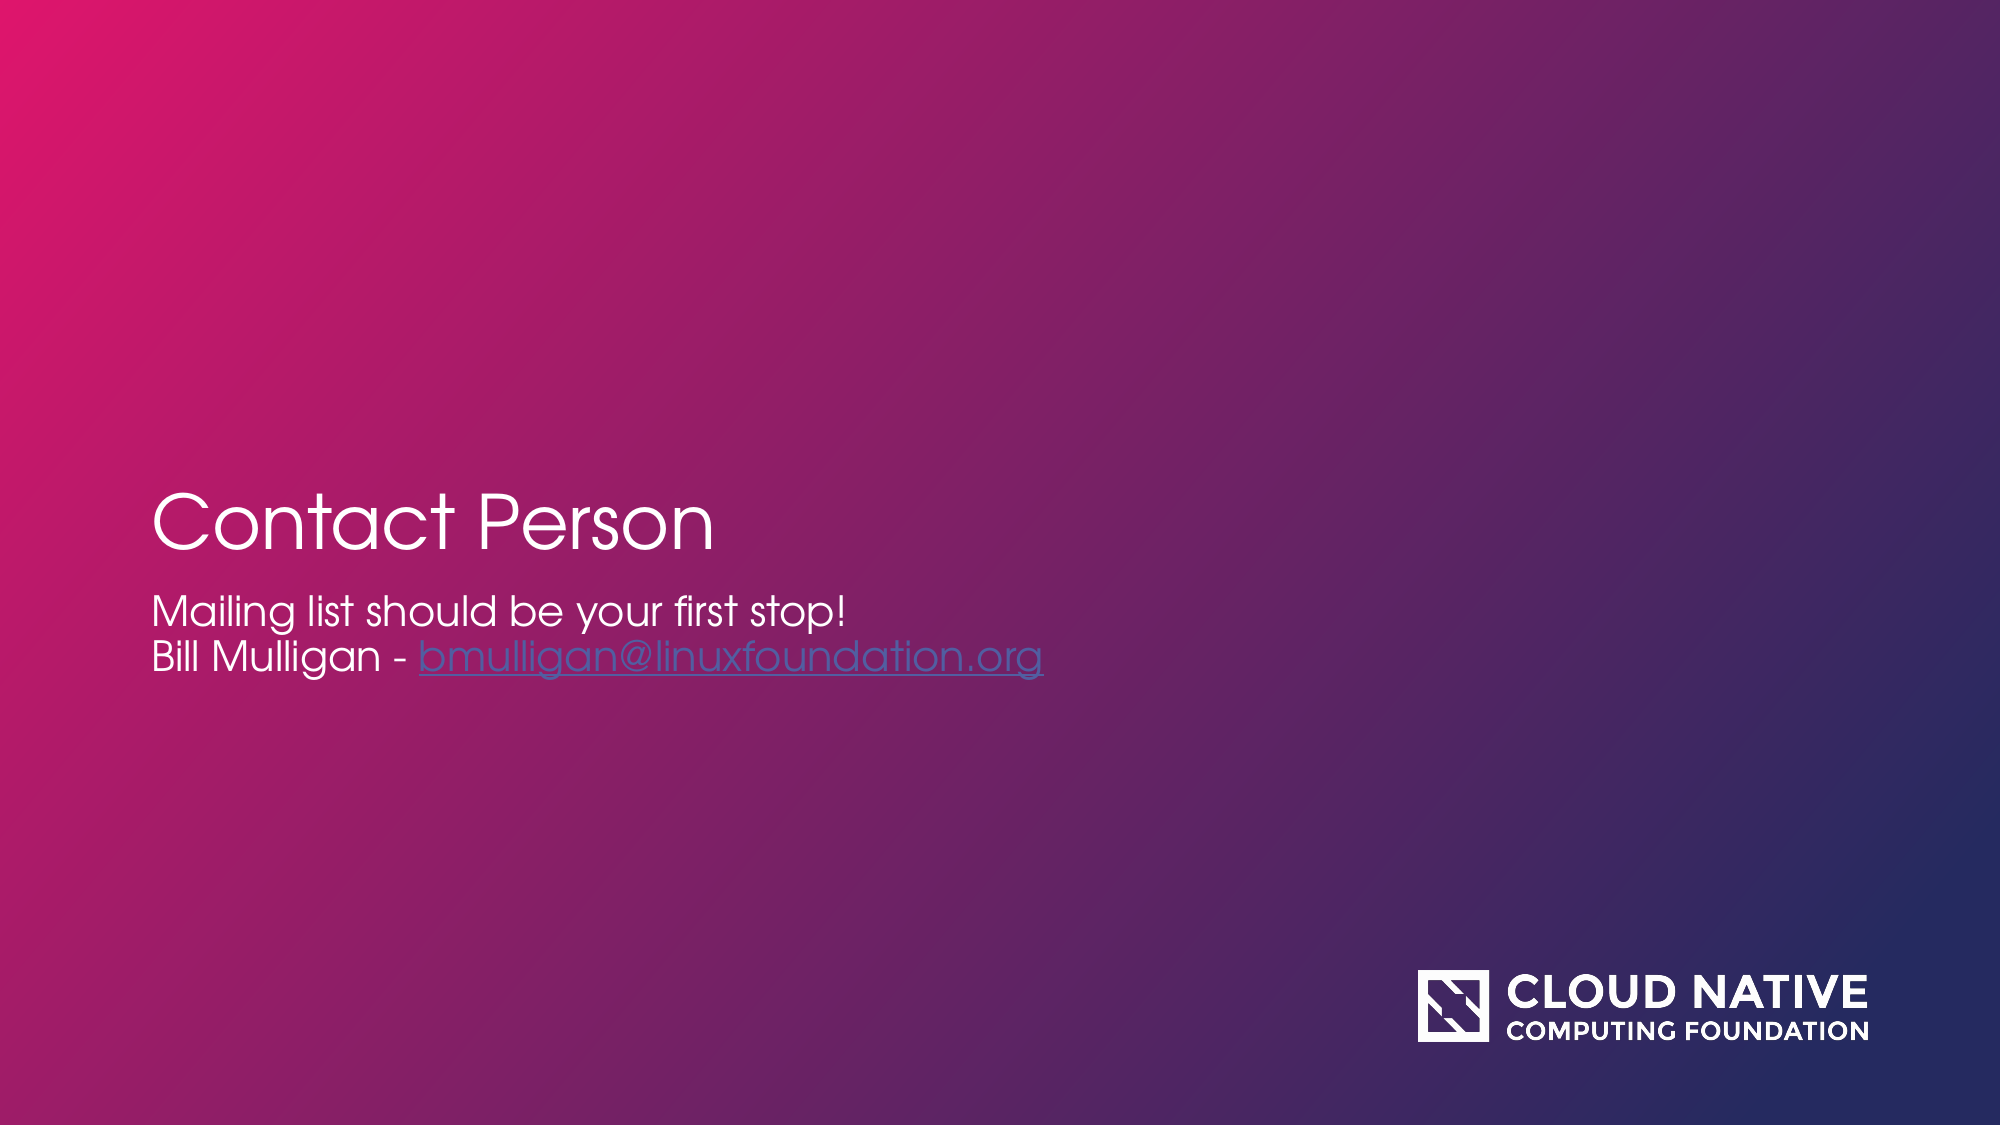

# Contact Person
Mailing list should be your first stop!
Bill Mulligan - bmulligan@linuxfoundation.org